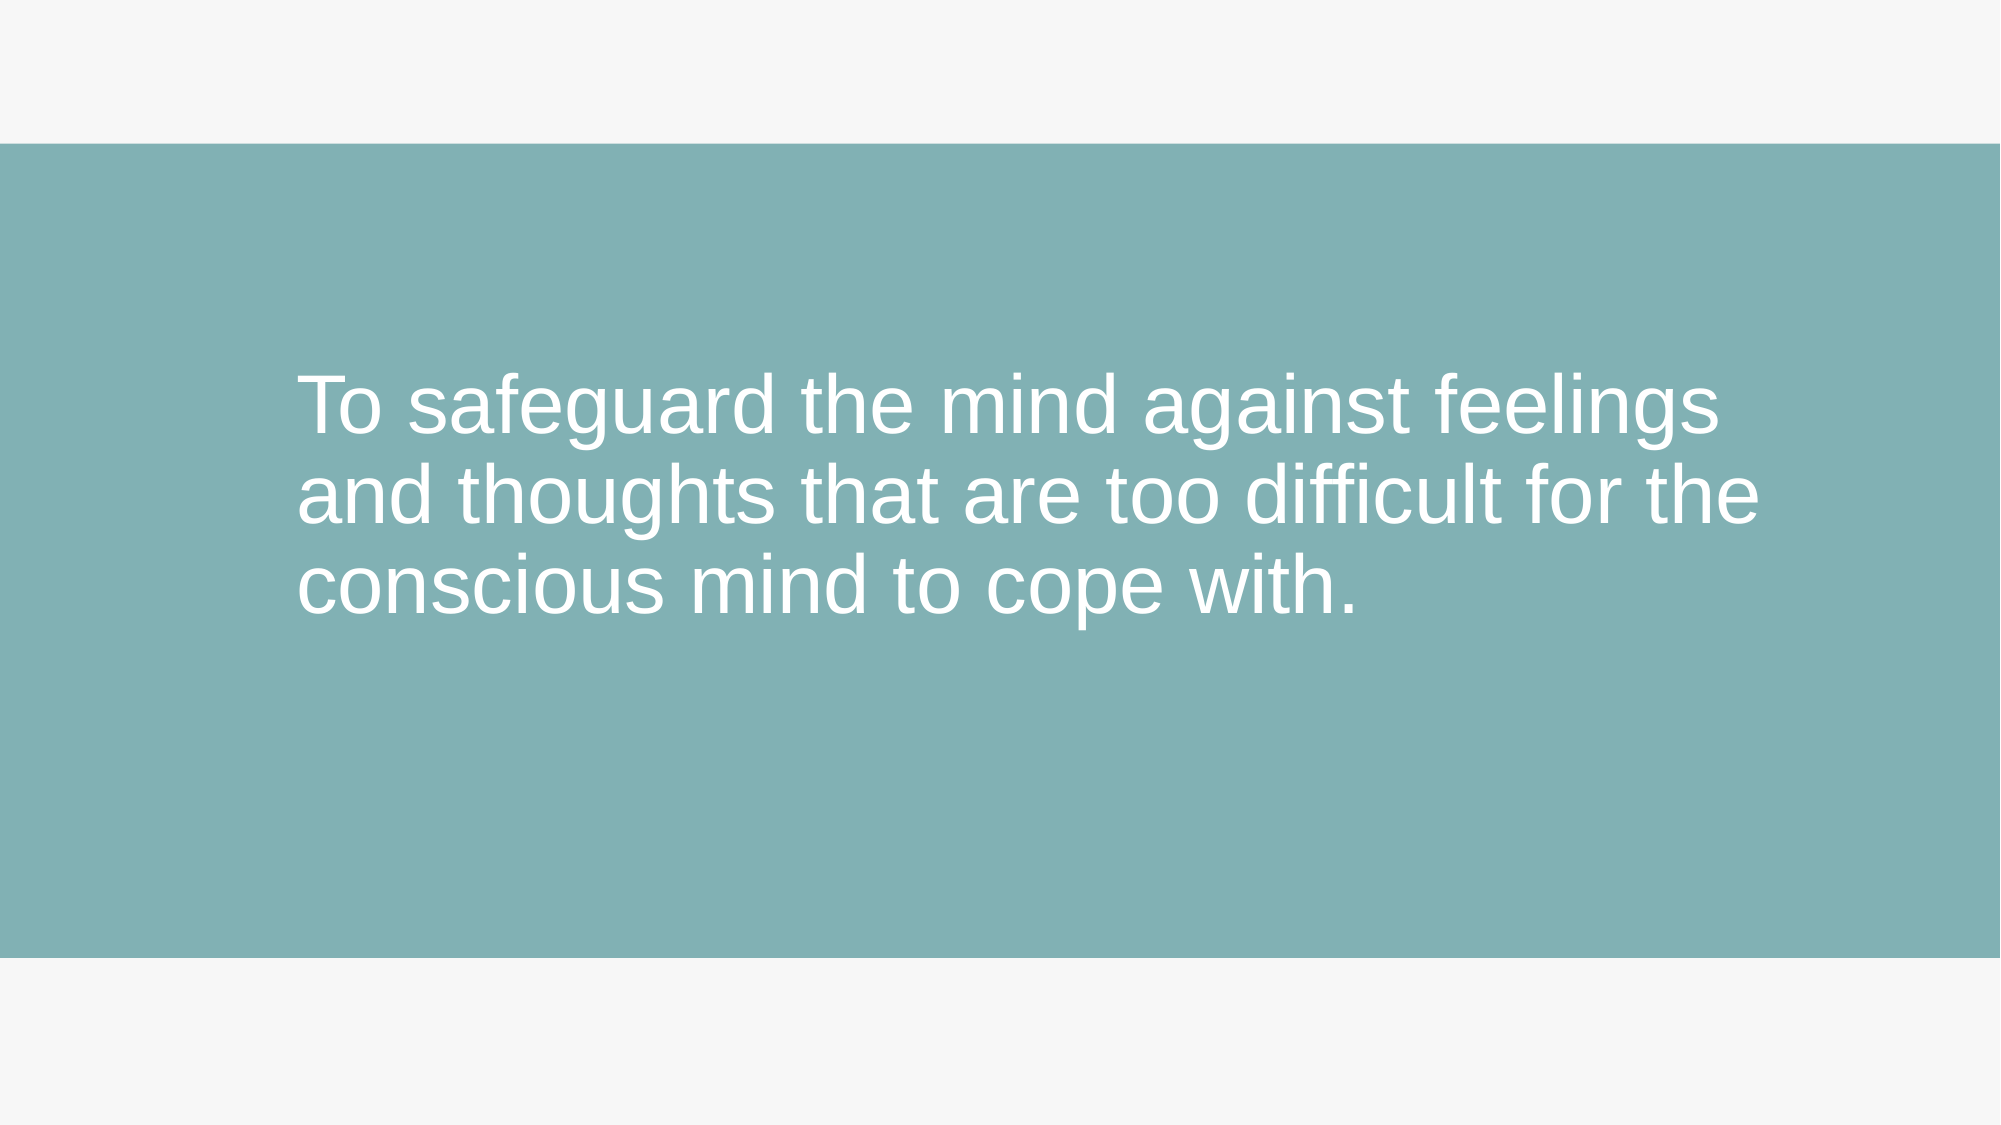

To safeguard the mind against feelings and thoughts that are too difficult for the conscious mind to cope with.